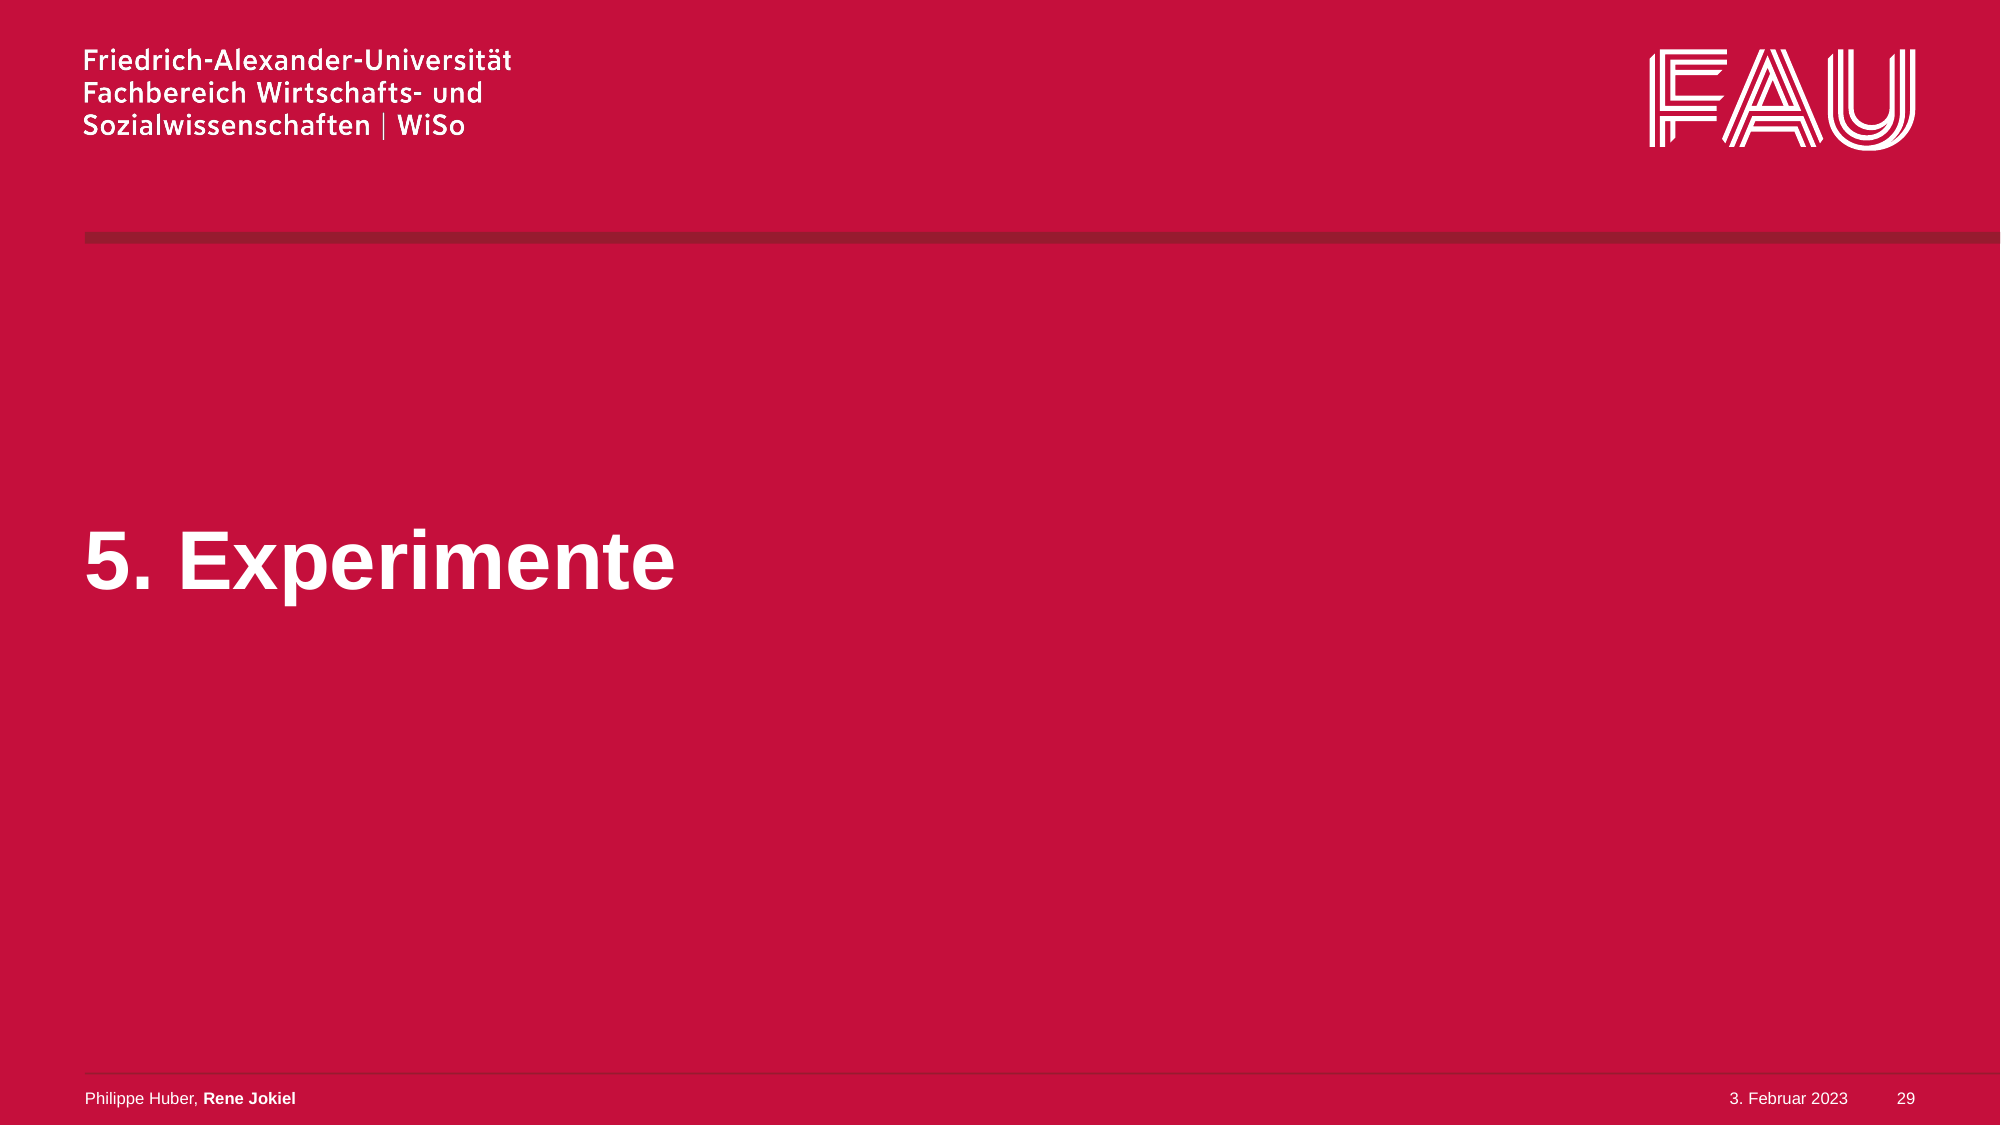

# 5. Experimente
Philippe Huber, Rene Jokiel
3. Februar 2023
29